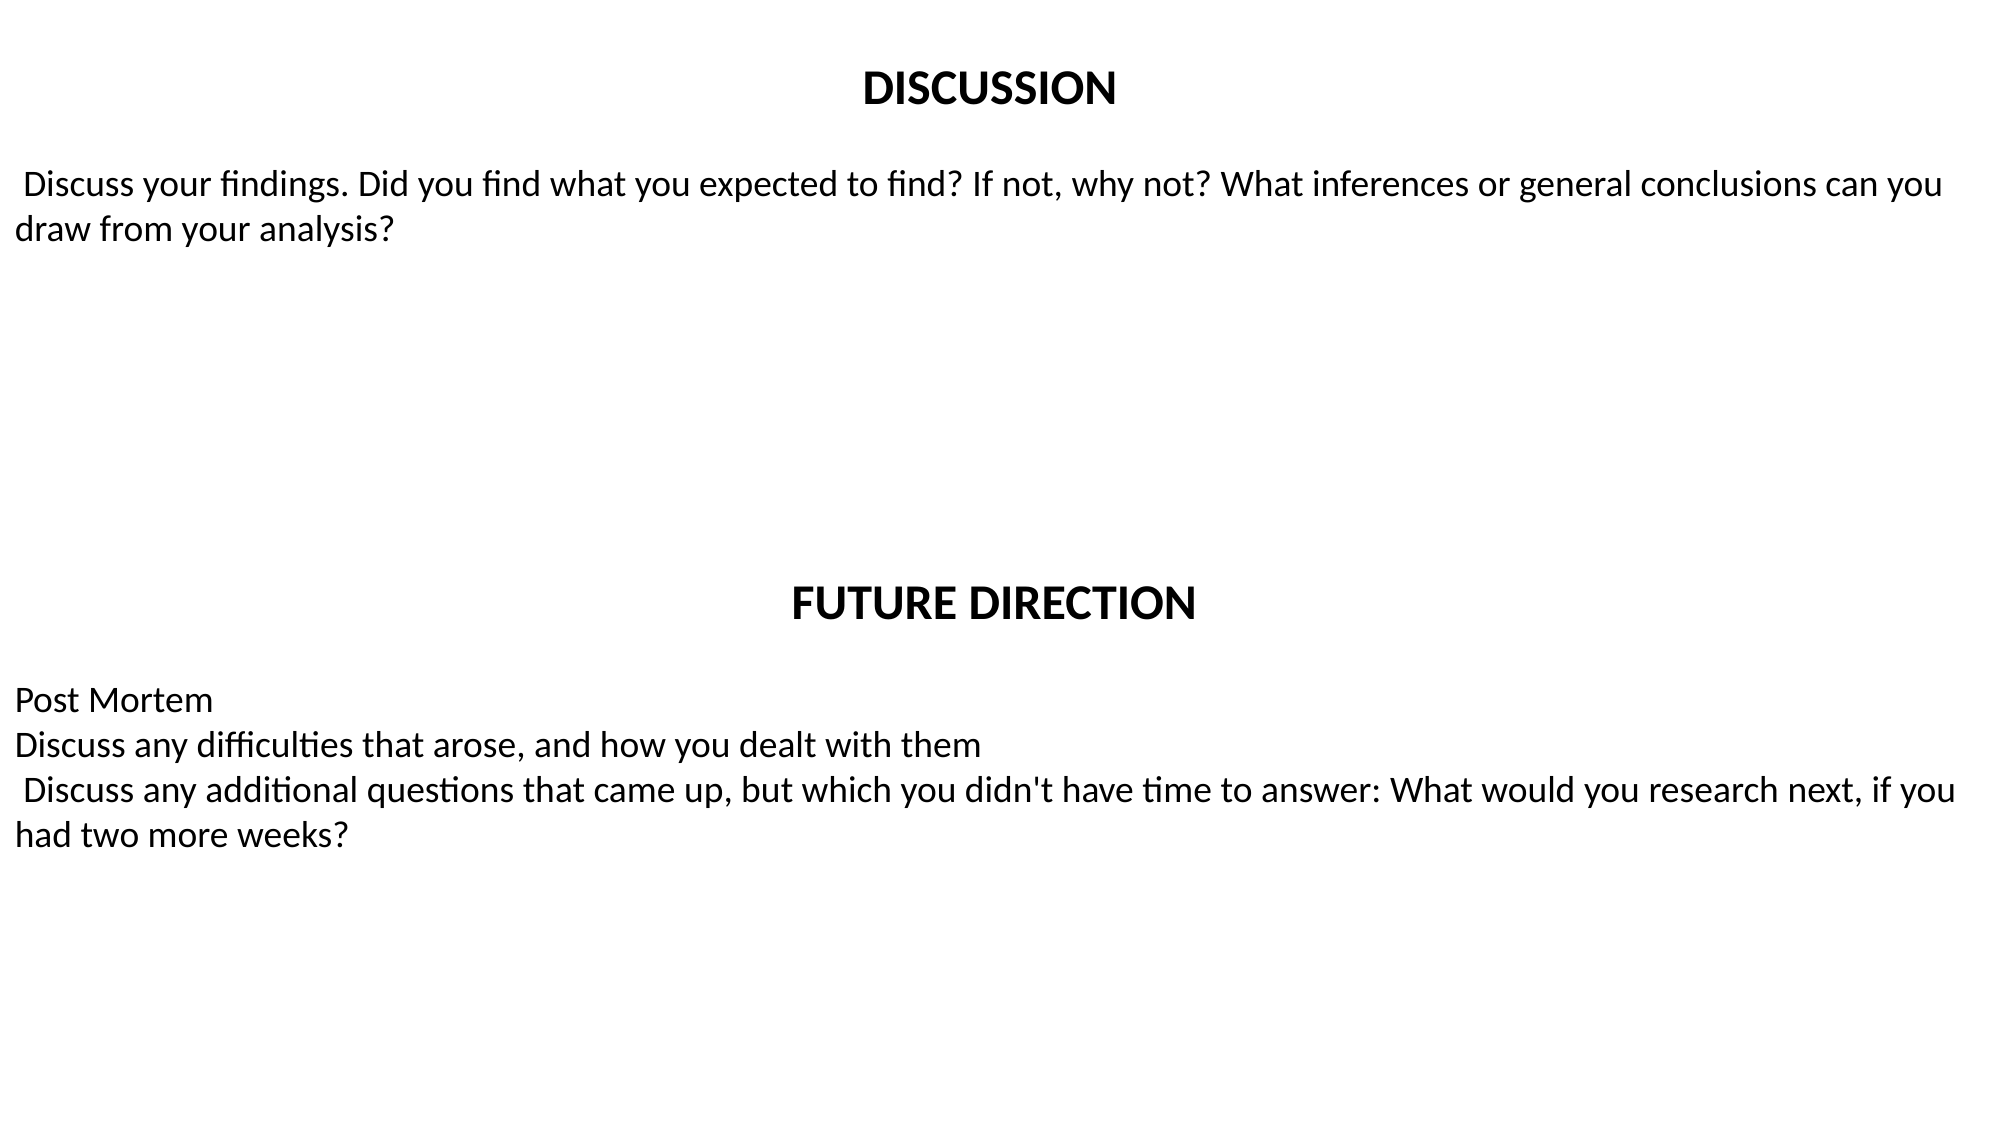

DISCUSSION

 Discuss your findings. Did you find what you expected to find? If not, why not? What inferences or general conclusions can you draw from your analysis?
FUTURE DIRECTION

Post Mortem
Discuss any difficulties that arose, and how you dealt with them
 Discuss any additional questions that came up, but which you didn't have time to answer: What would you research next, if you had two more weeks?